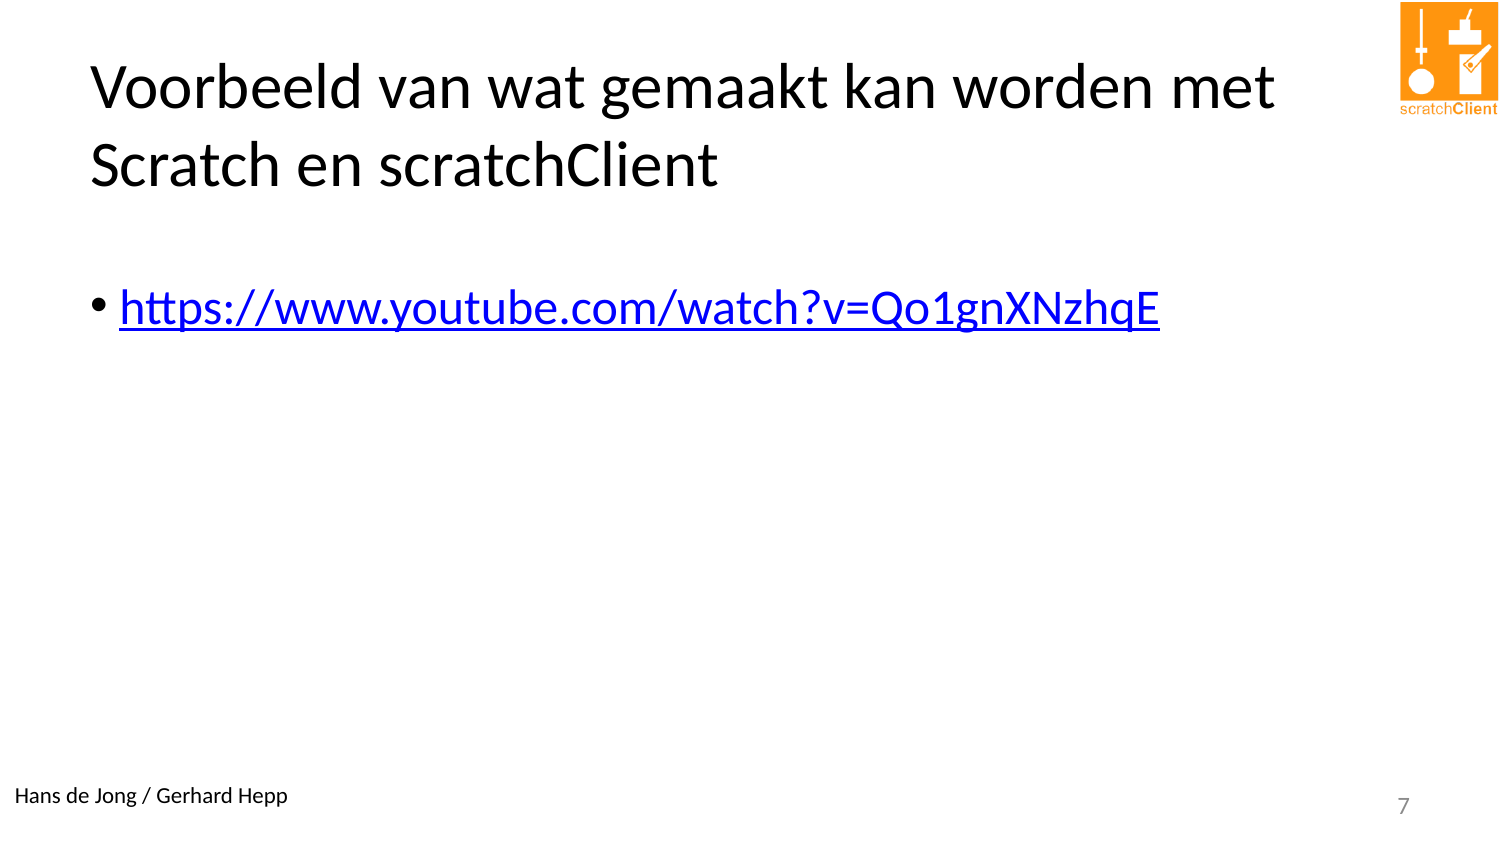

# Voorbeeld van wat gemaakt kan worden met Scratch en scratchClient

https://www.youtube.com/watch?v=Qo1gnXNzhqE
7